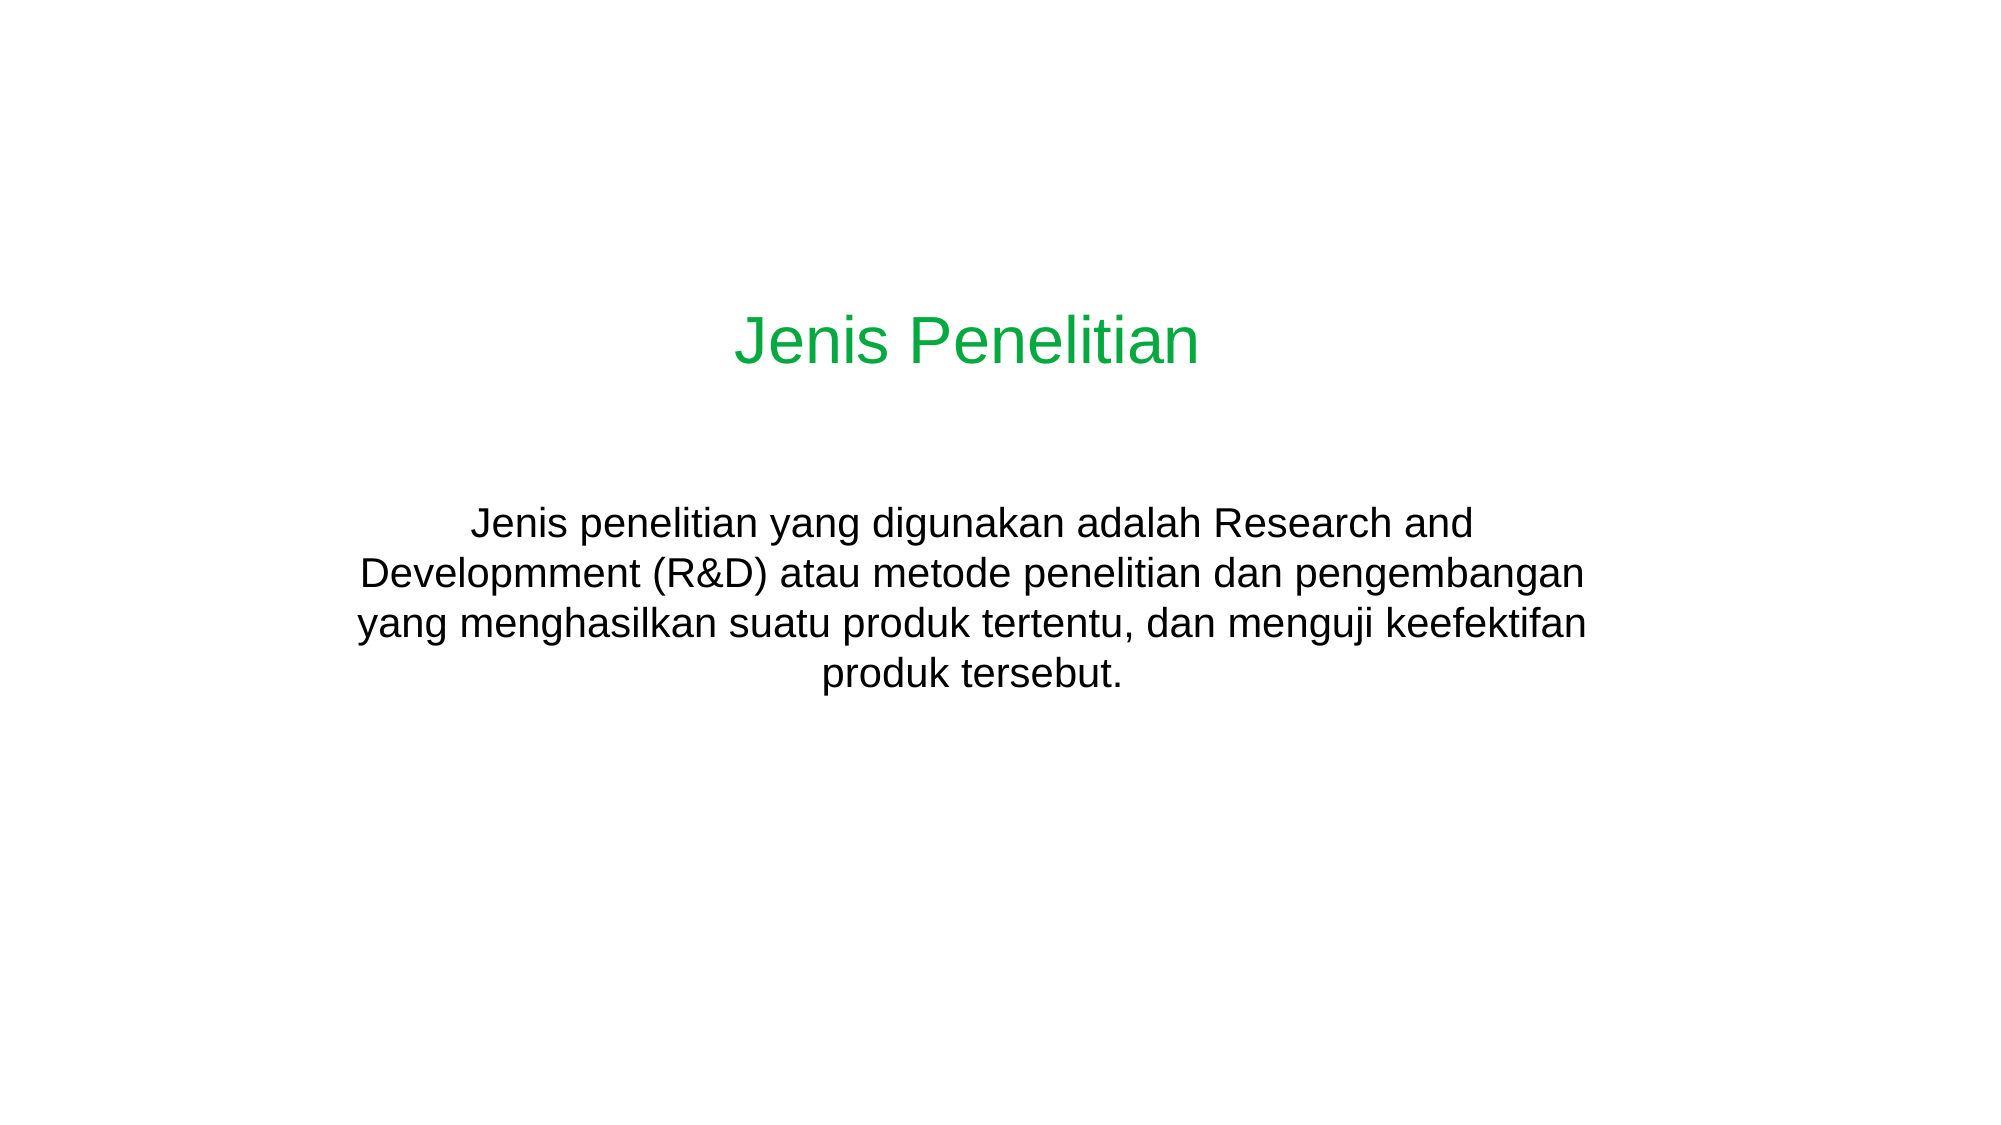

Jenis Penelitian
Jenis penelitian yang digunakan adalah Research and Developmment (R&D) atau metode penelitian dan pengembangan yang menghasilkan suatu produk tertentu, dan menguji keefektifan produk tersebut.